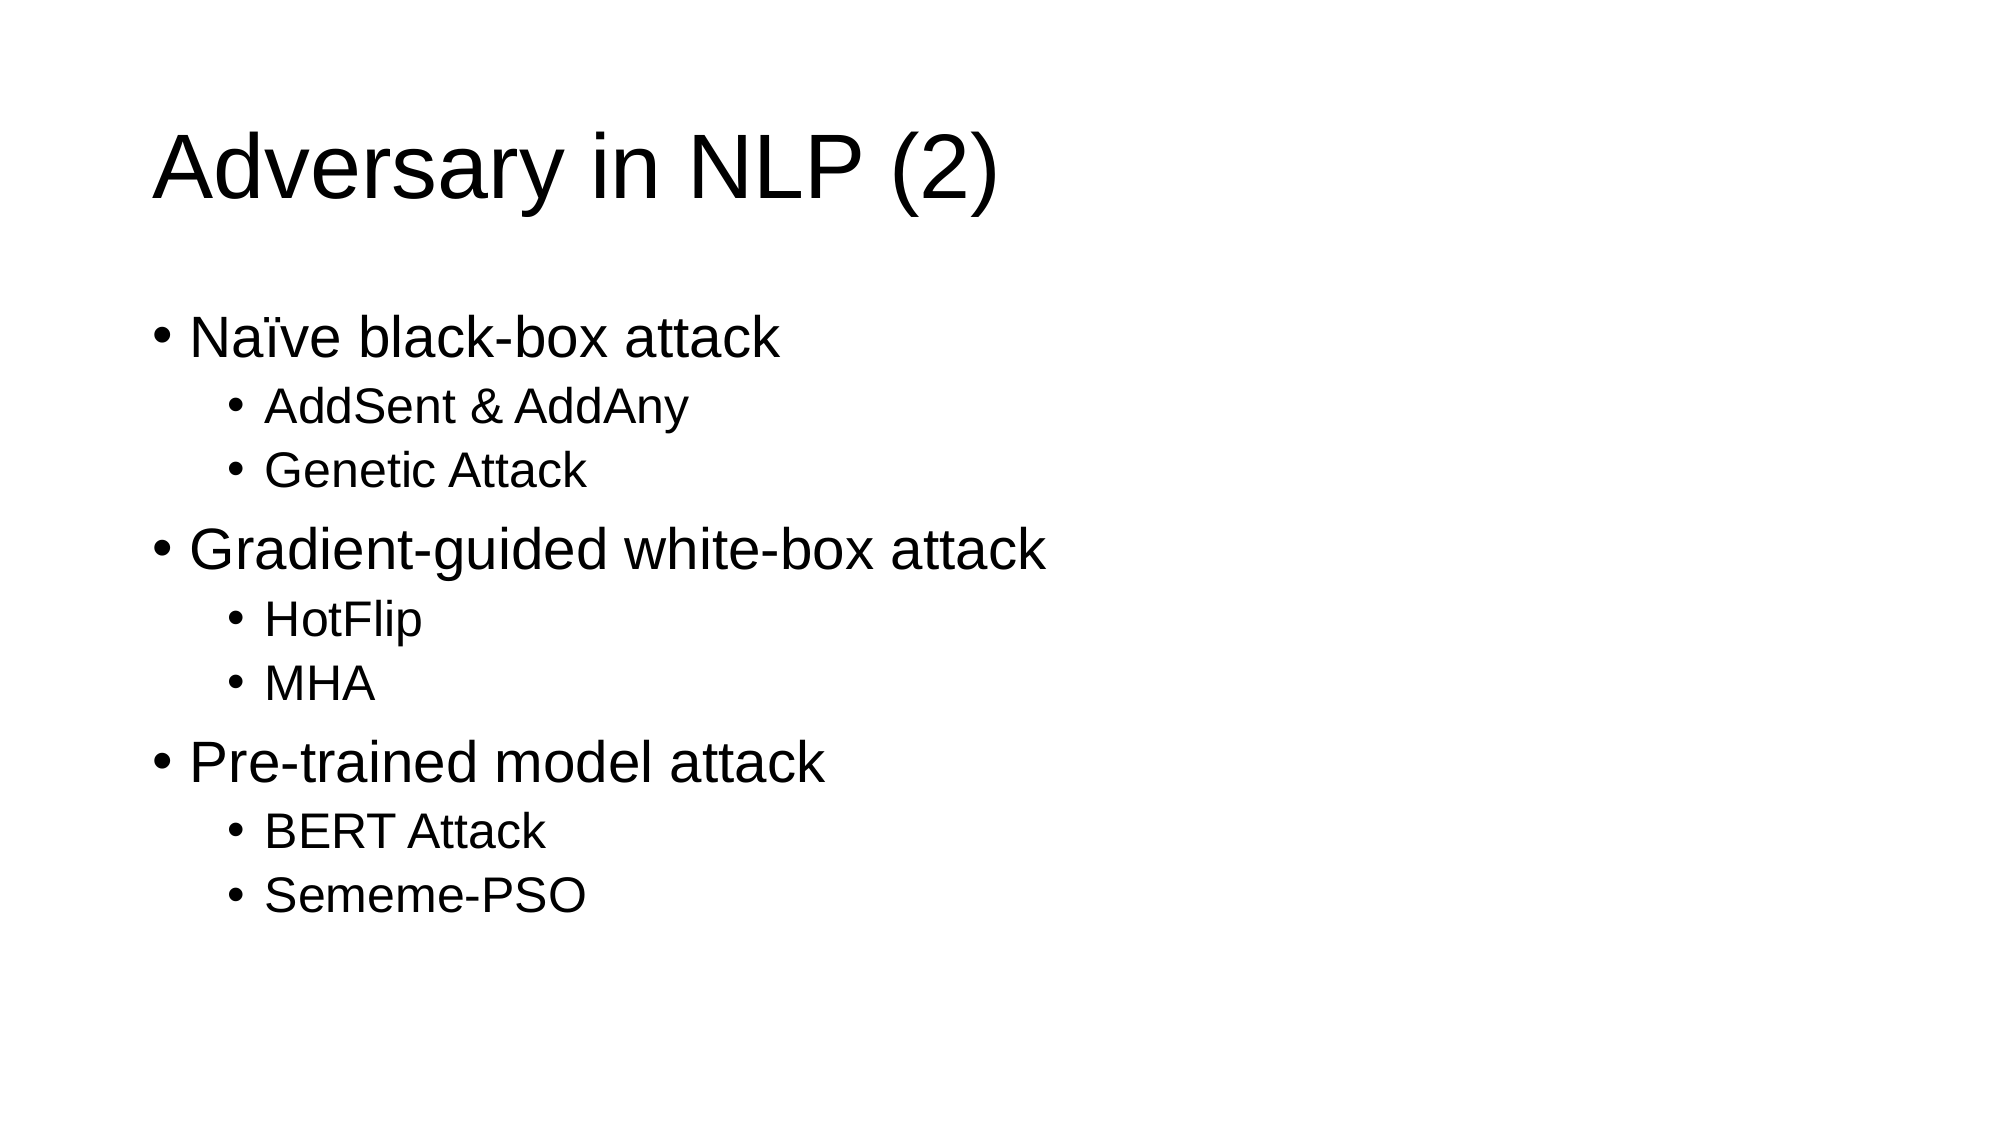

# Adversary in NLP (2)
Naïve black-box attack
AddSent & AddAny
Genetic Attack
Gradient-guided white-box attack
HotFlip
MHA
Pre-trained model attack
BERT Attack
Sememe-PSO